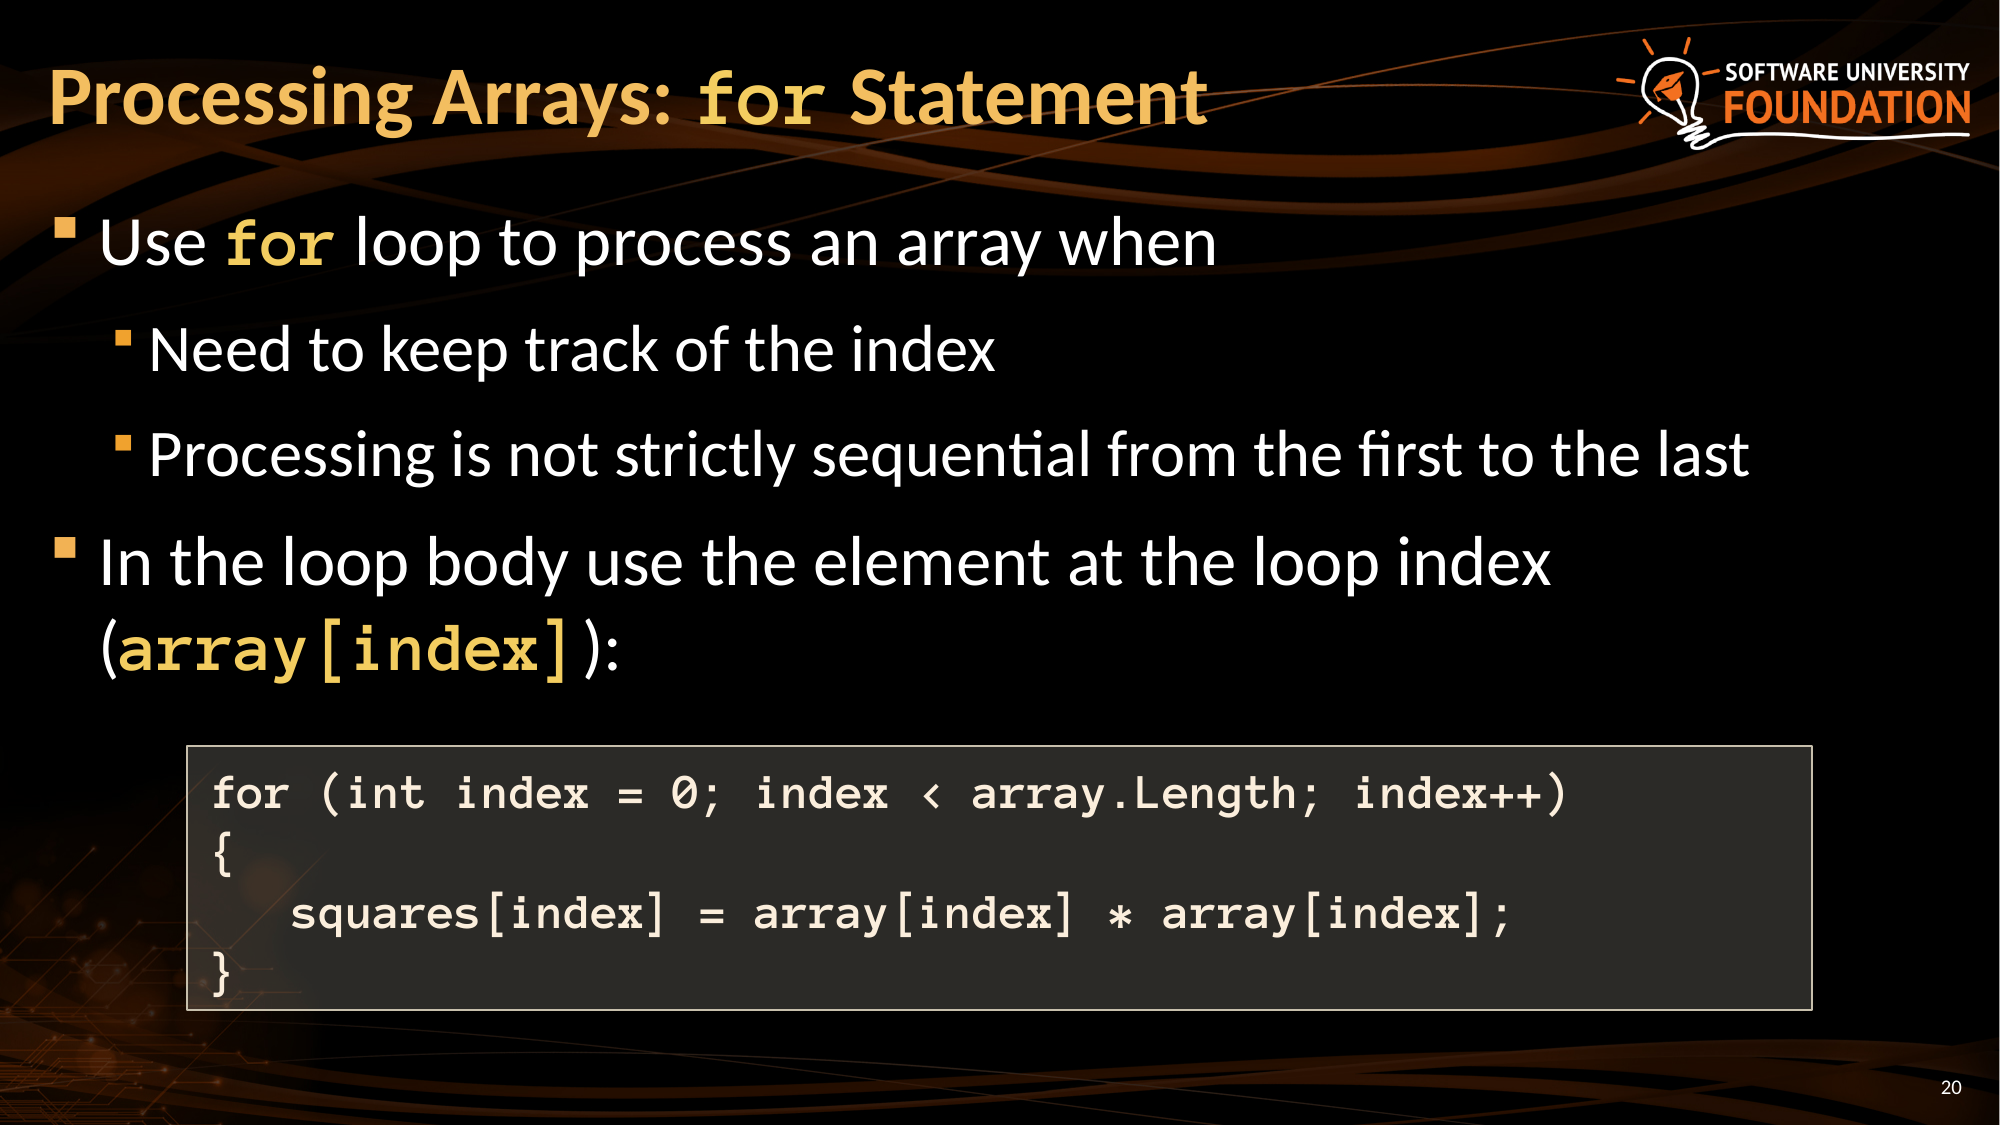

# Processing Arrays: for Statement
Use for loop to process an array when
Need to keep track of the index
Processing is not strictly sequential from the first to the last
In the loop body use the element at the loop index (array[index]):
for (int index = 0; index < array.Length; index++)
{
   squares[index] = array[index] * array[index];
}
20